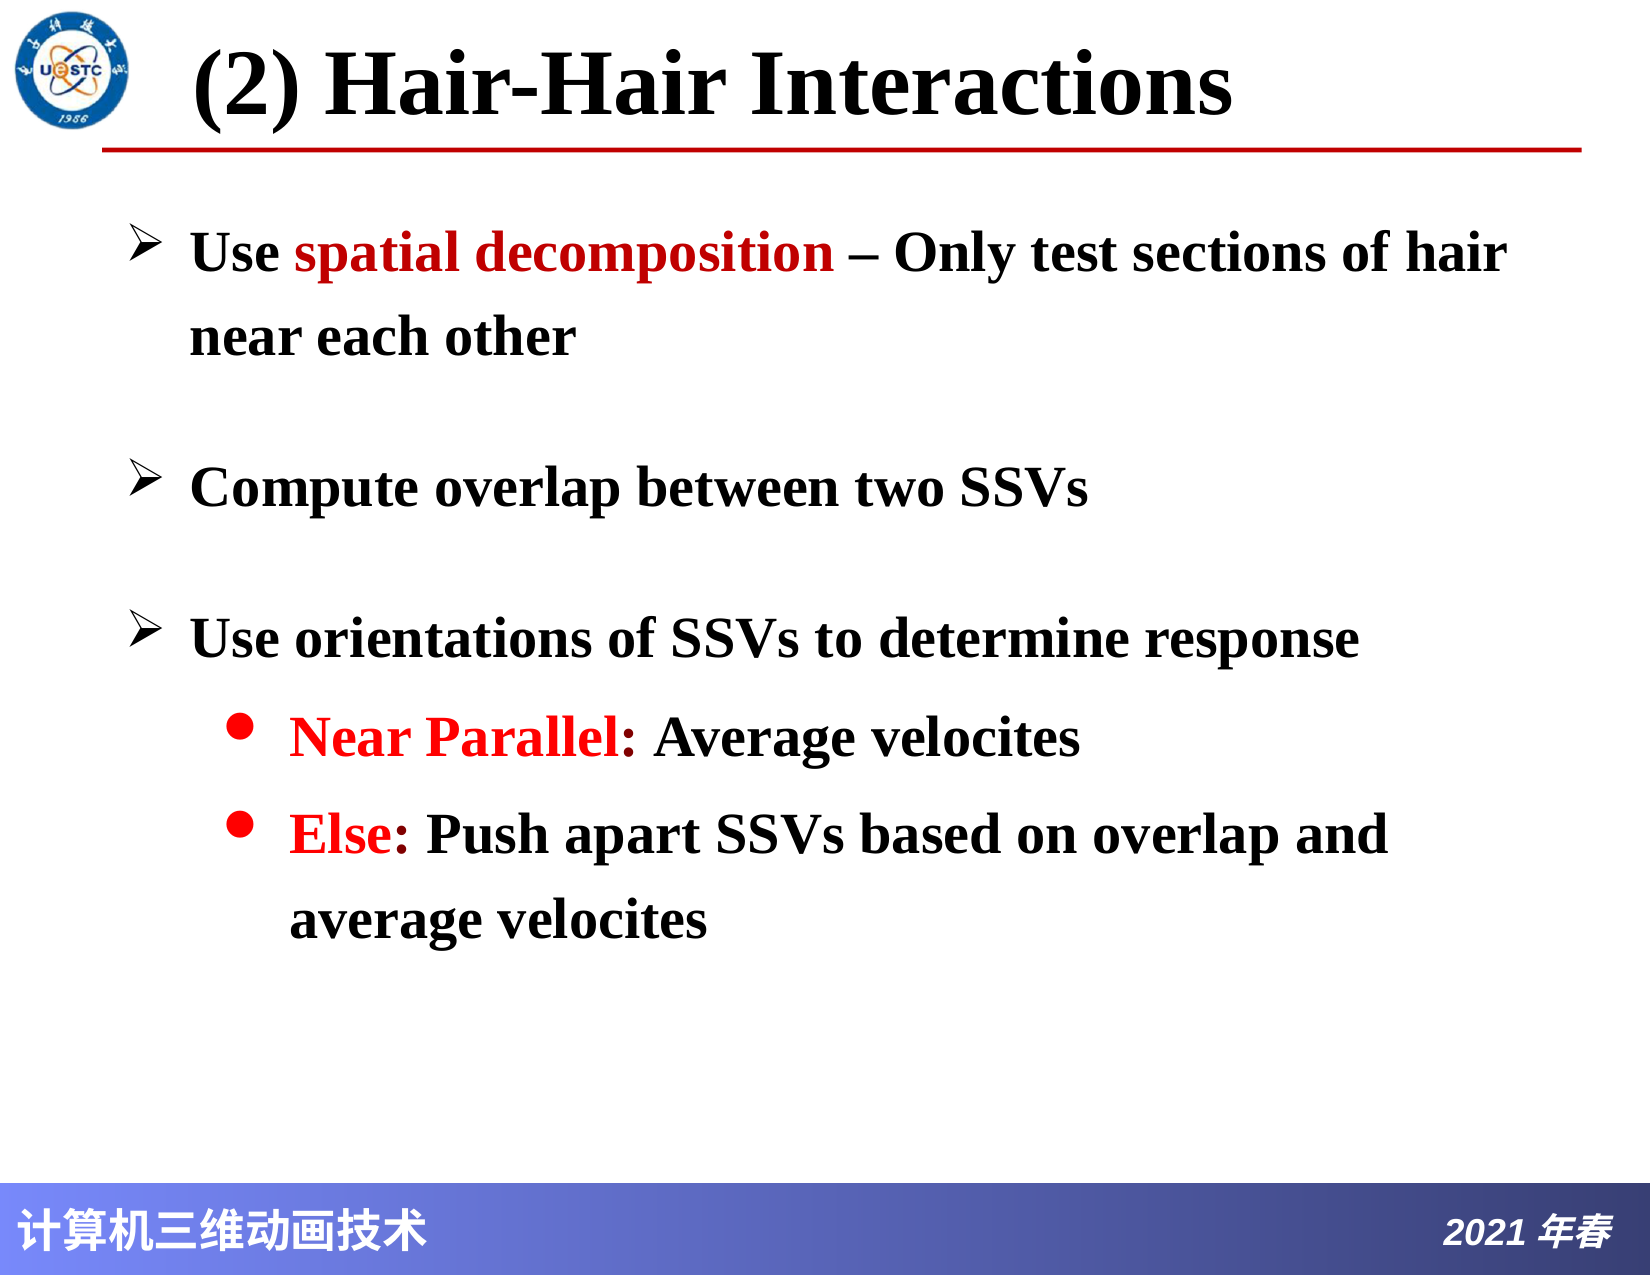

# (2) Hair-Hair Interactions
Use spatial decomposition – Only test sections of hair near each other

Compute overlap between two SSVs

Use orientations of SSVs to determine response
Near Parallel: Average velocites
Else: Push apart SSVs based on overlap and average velocites